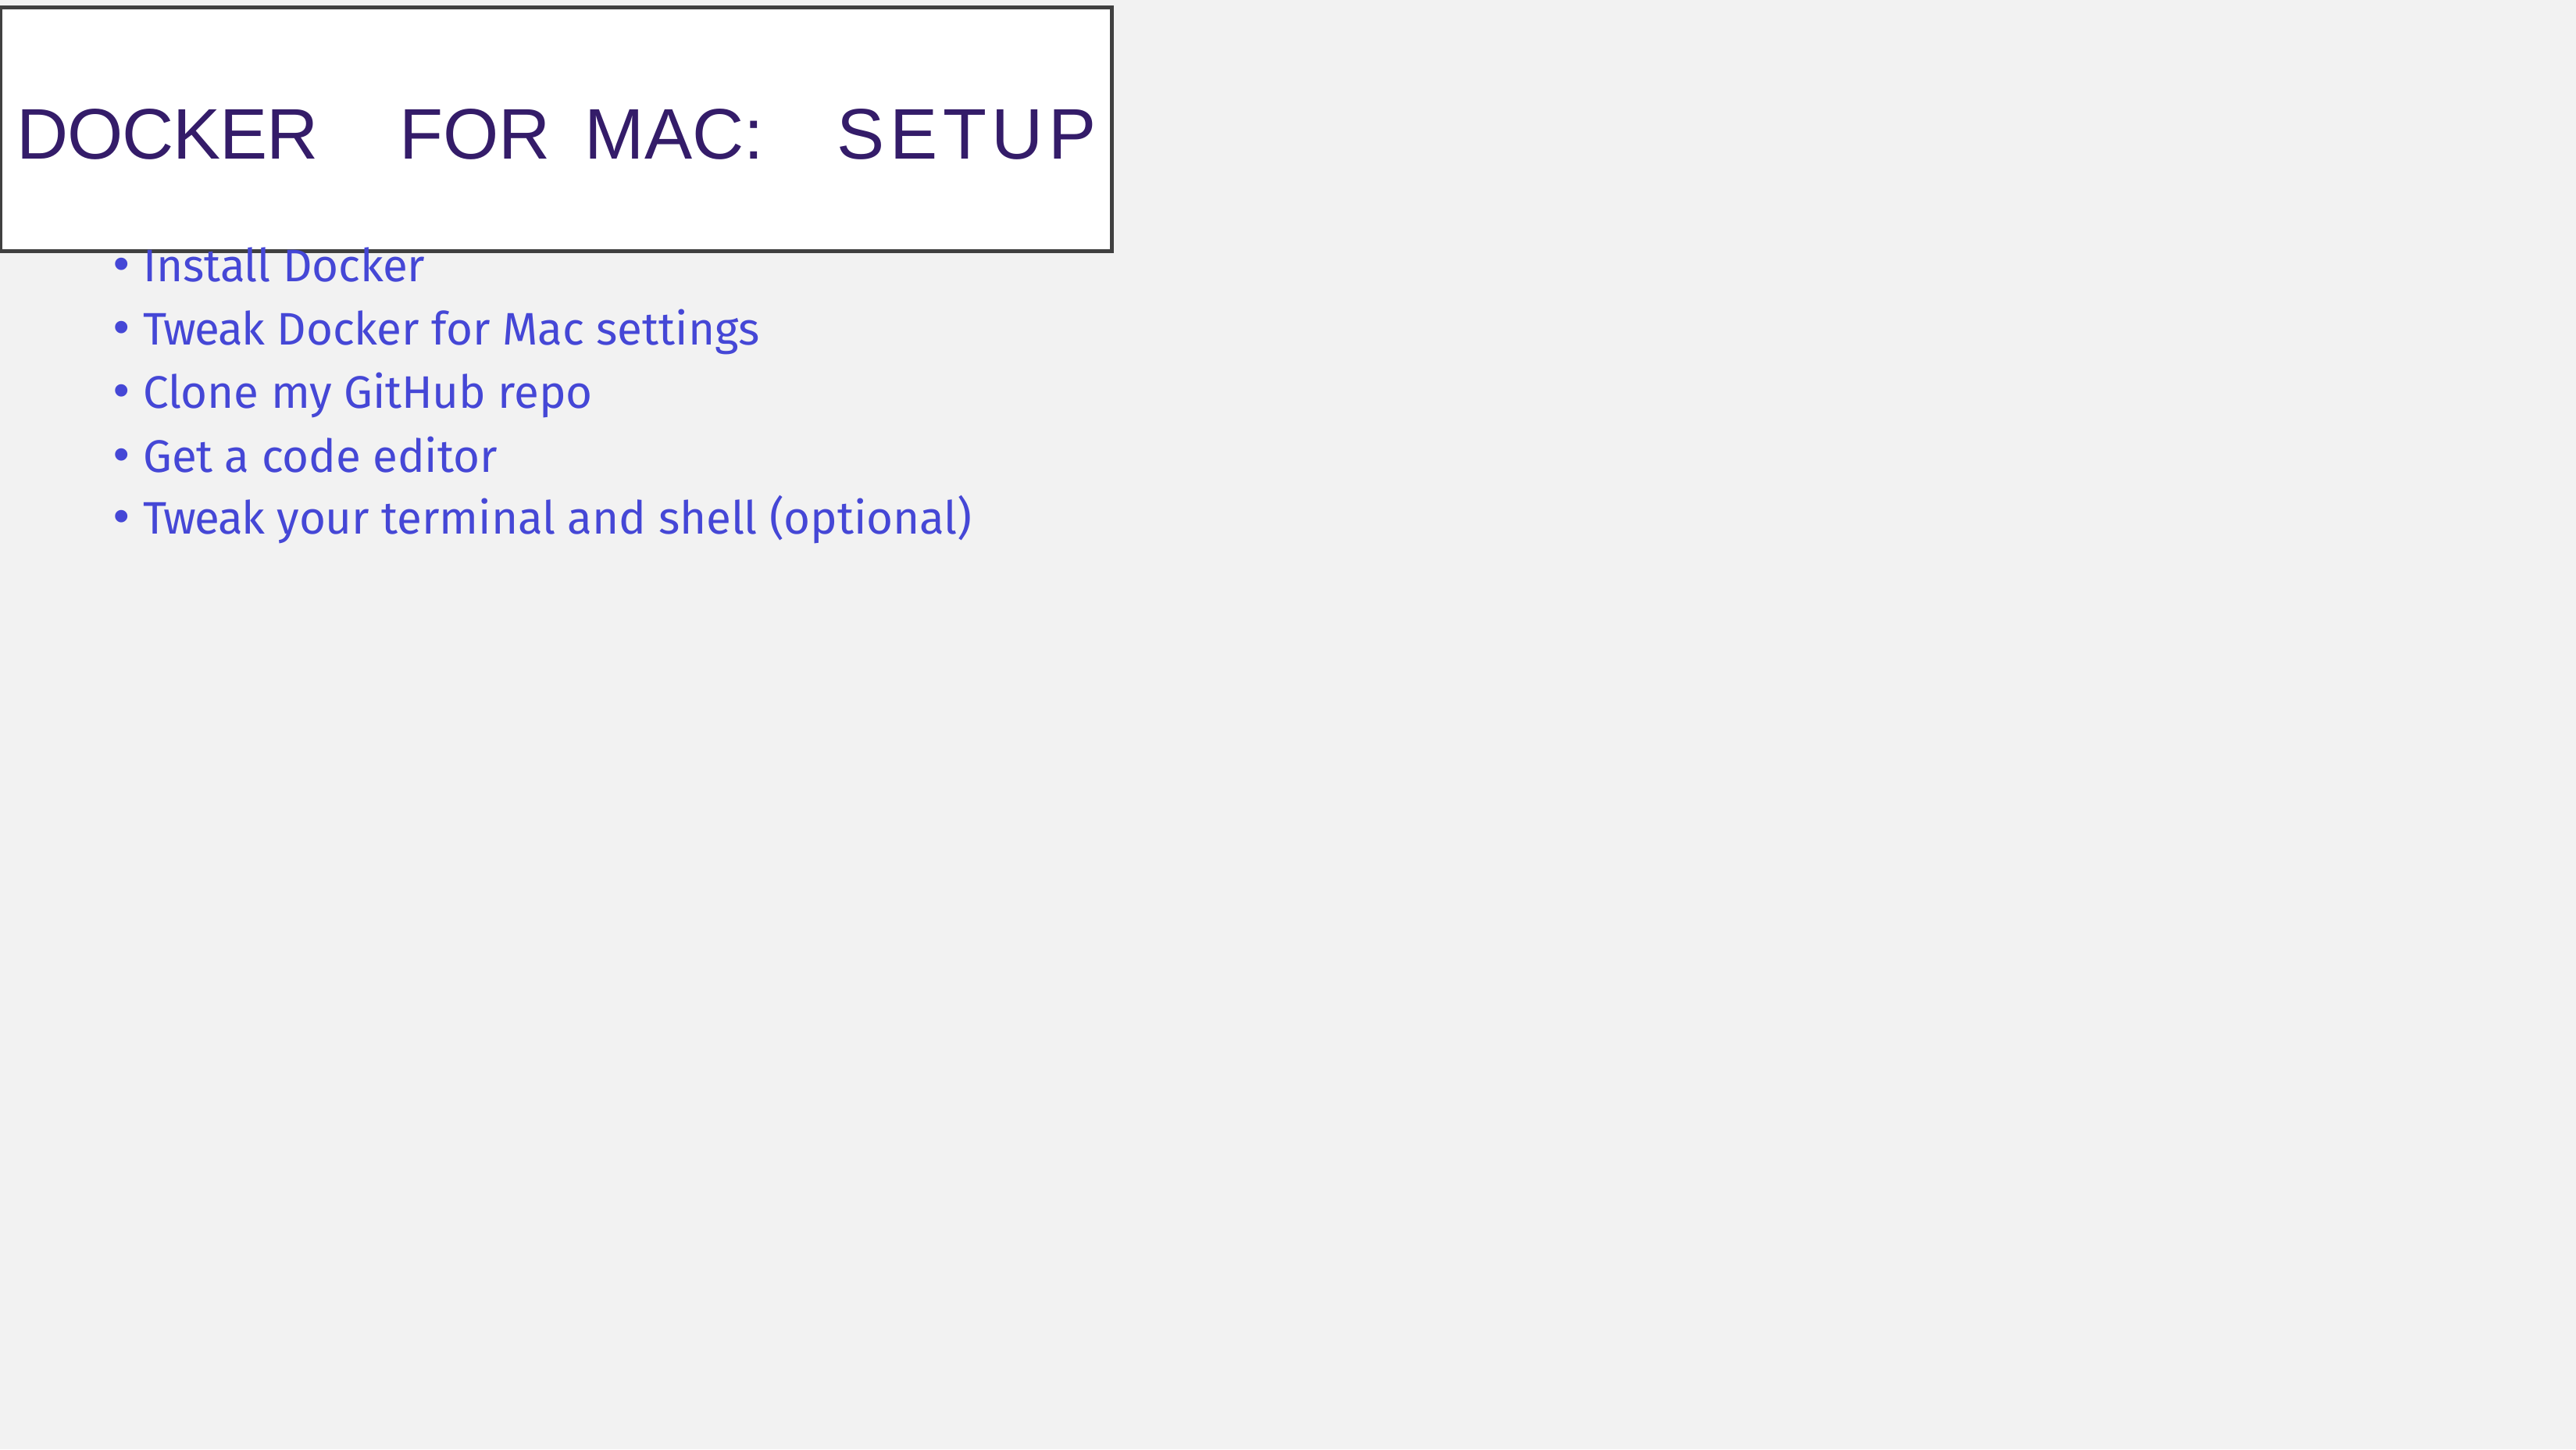

Docker	for	Mac:	Setup
Install Docker
Tweak Docker for Mac settings
Clone my GitHub repo
Get a code editor
Tweak your terminal and shell (optional)